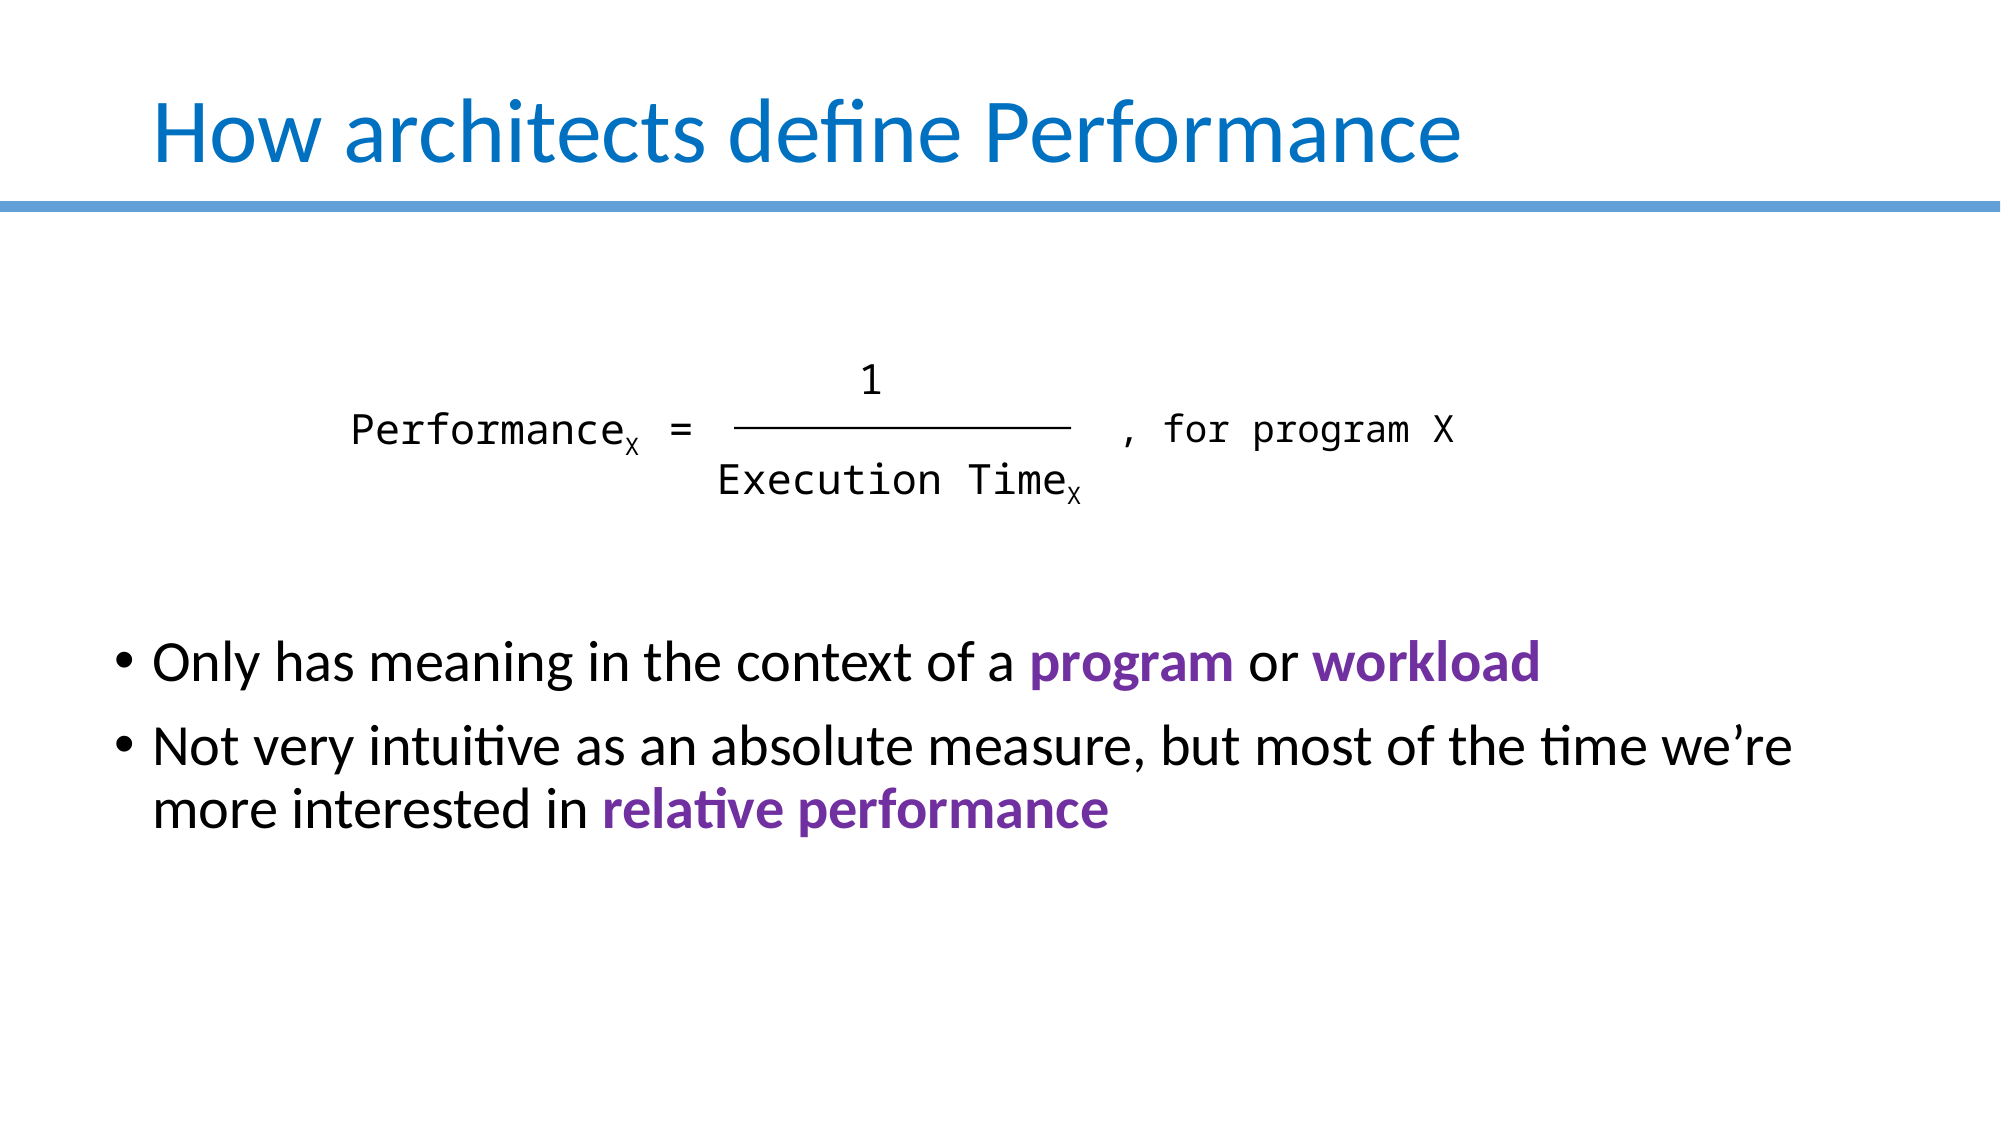

# How architects define Performance
1
PerformanceX  =
, for program X

Execution TimeX
Only has meaning in the context of a program or workload
Not very intuitive as an absolute measure, but most of the time we’re more interested in relative performance